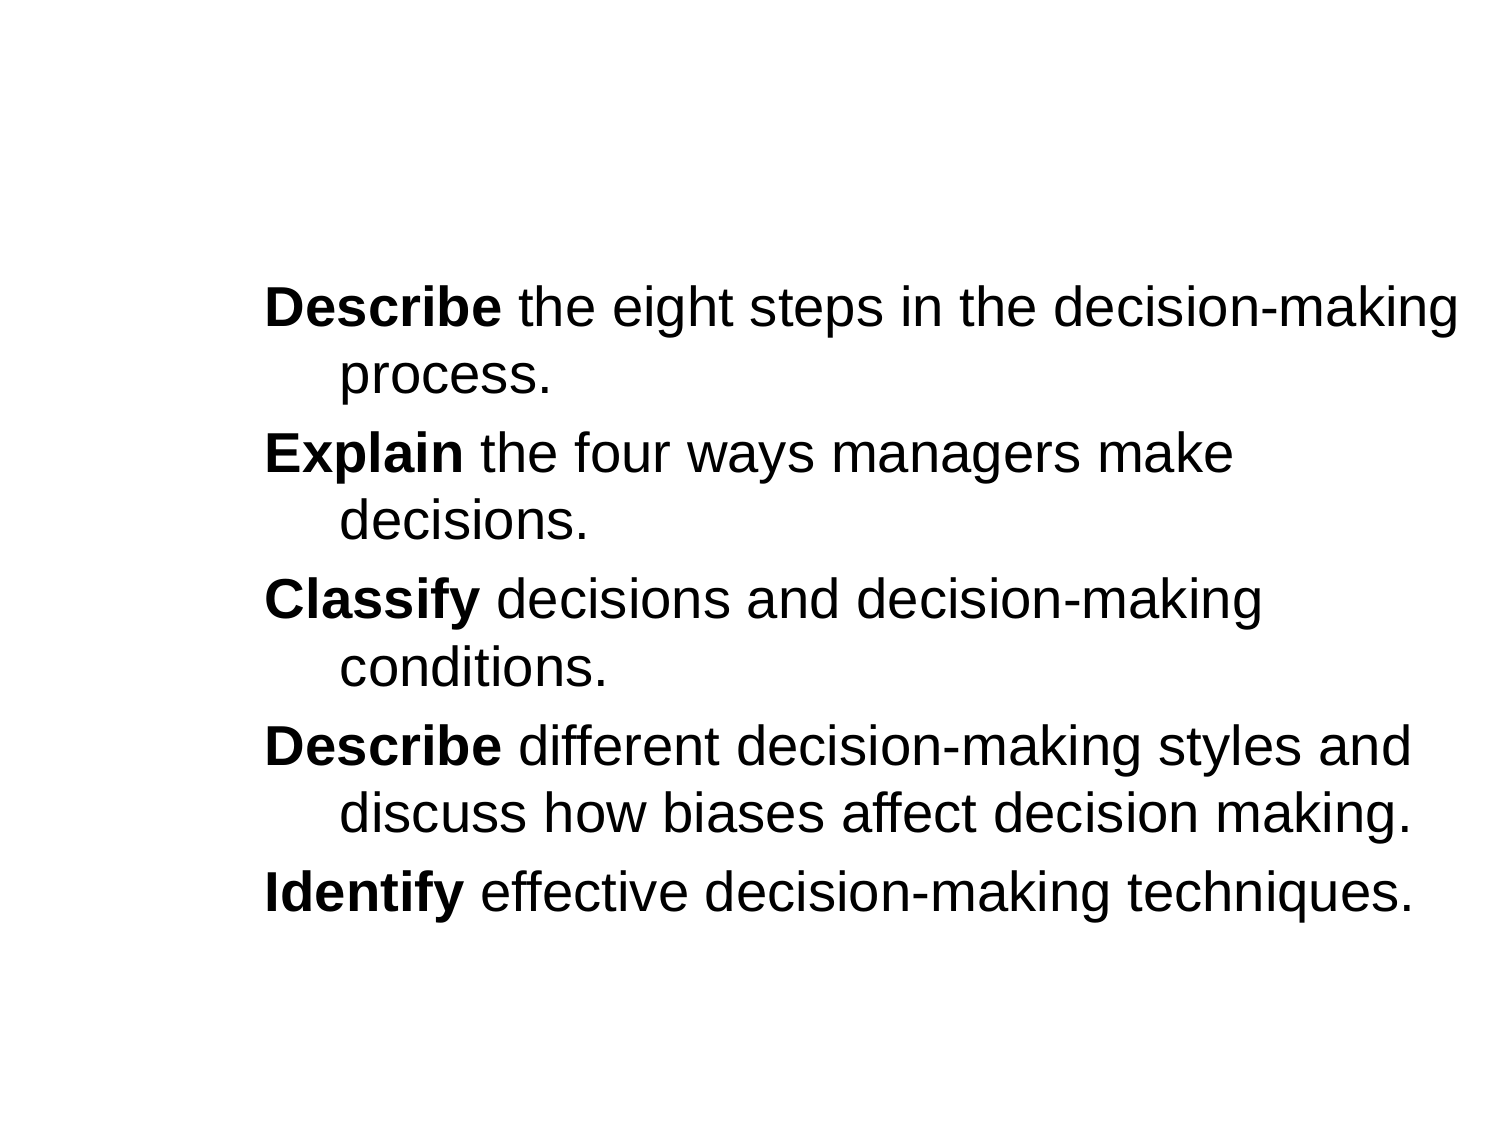

Describe the eight steps in the decision-making process.
Explain the four ways managers make decisions.
Classify decisions and decision-making conditions.
Describe different decision-making styles and discuss how biases affect decision making.
Identify effective decision-making techniques.